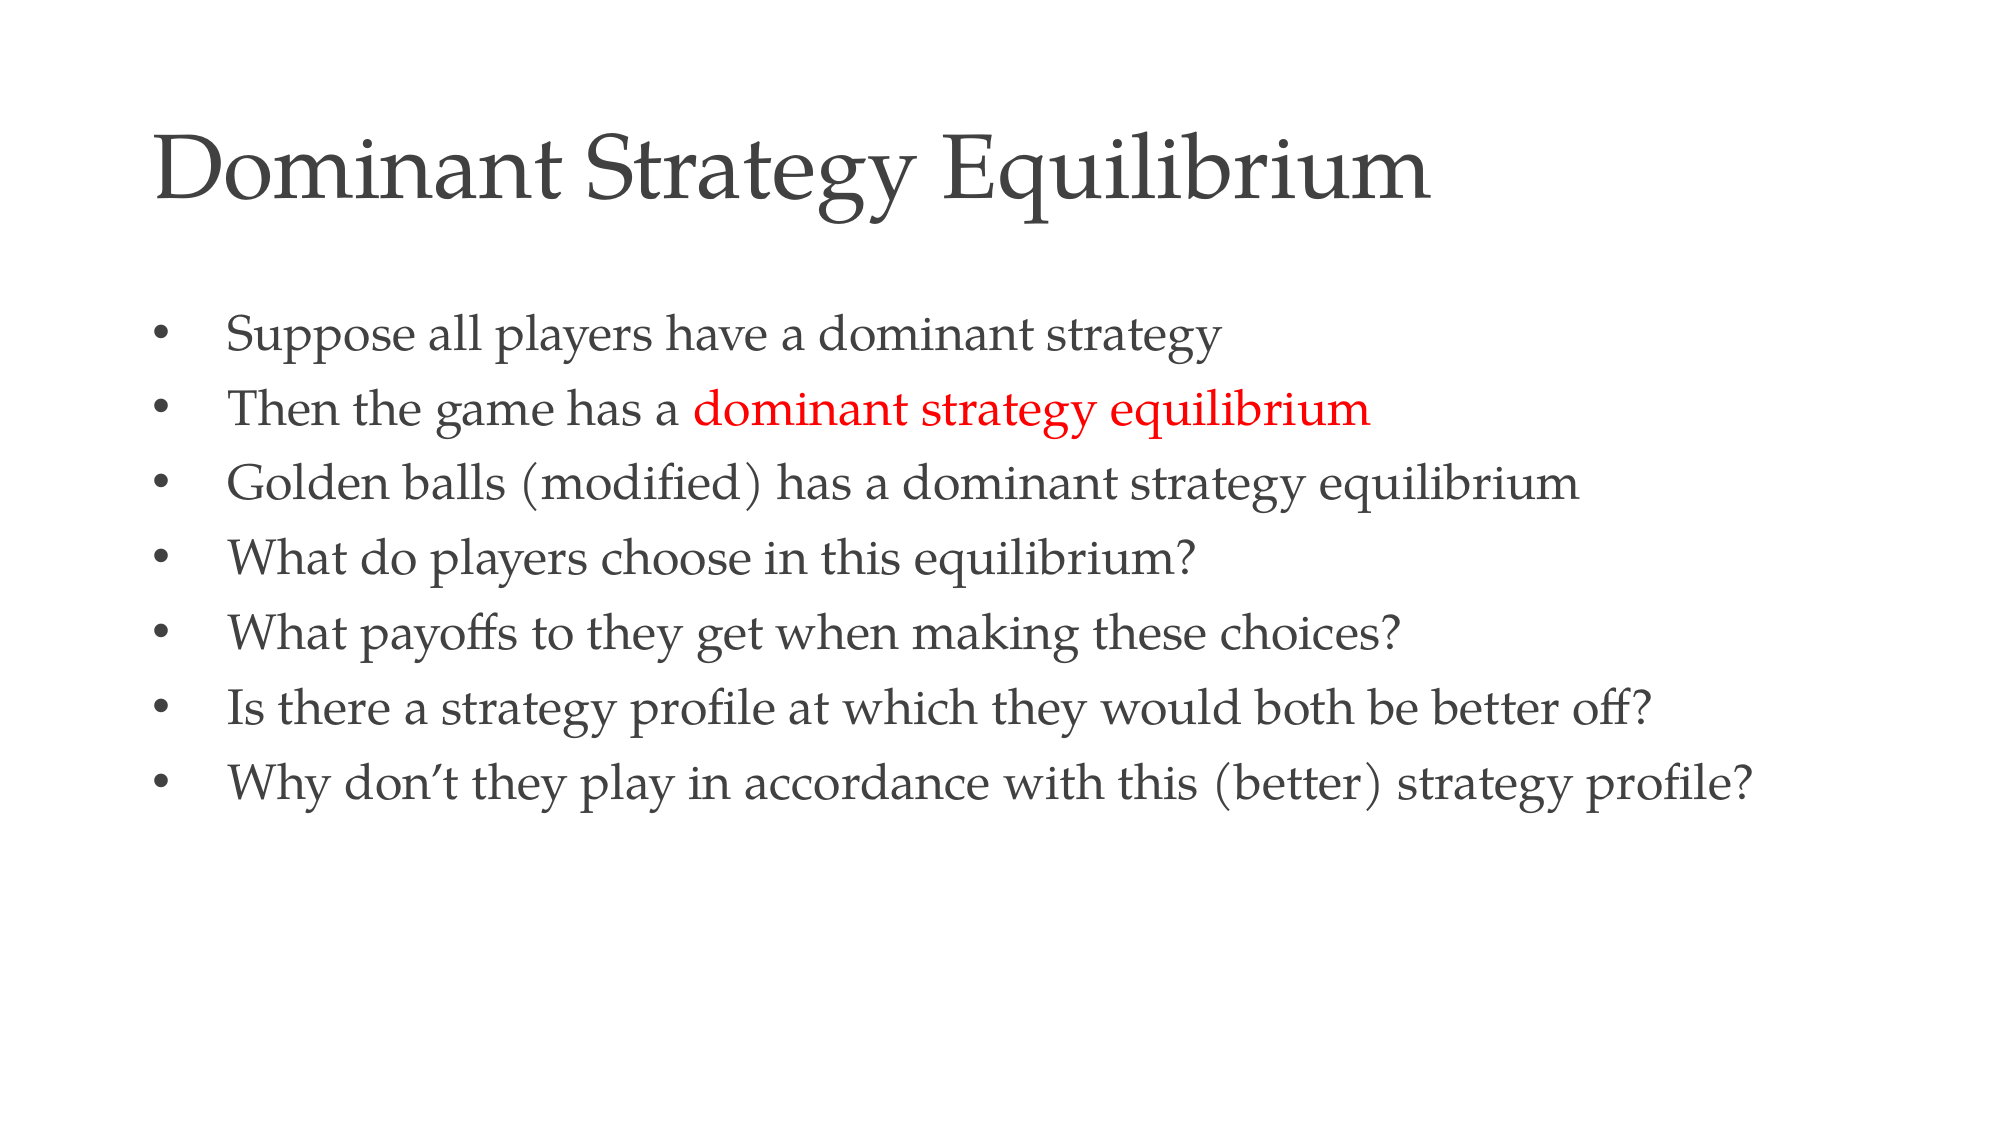

# Dominant Strategy Equilibrium
Suppose all players have a dominant strategy
Then the game has a dominant strategy equilibrium
Golden balls (modified) has a dominant strategy equilibrium
What do players choose in this equilibrium?
What payoffs to they get when making these choices?
Is there a strategy profile at which they would both be better off?
Why don’t they play in accordance with this (better) strategy profile?